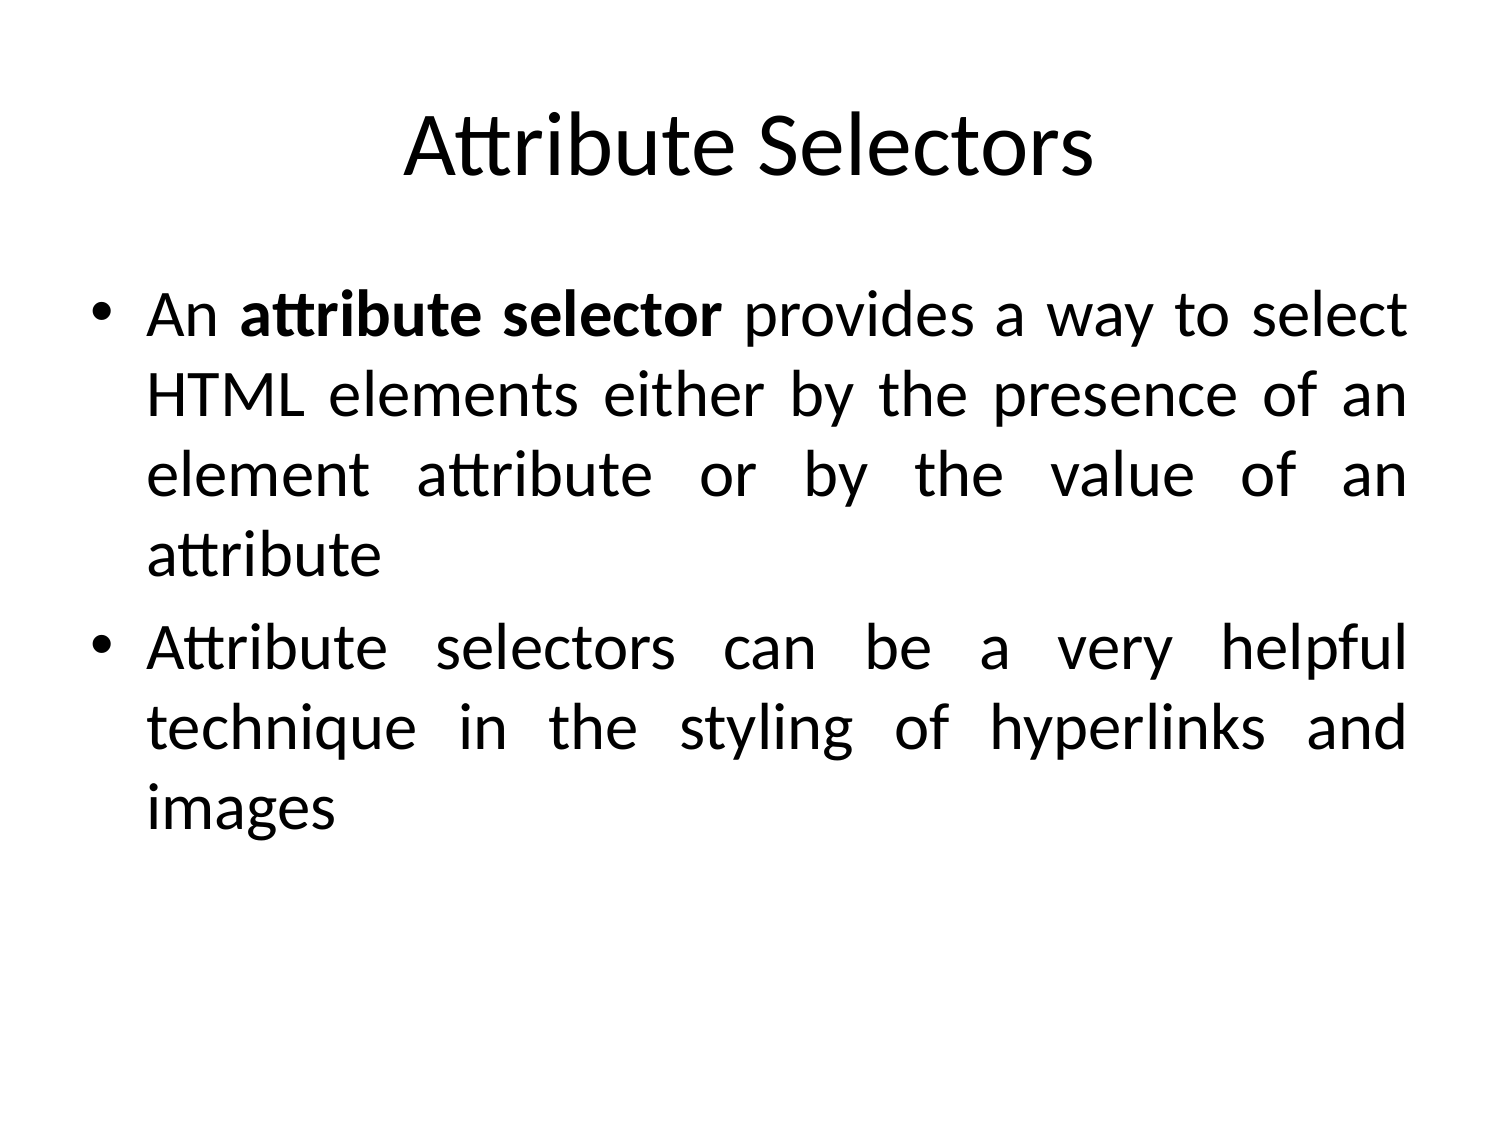

# Attribute Selectors
An attribute selector provides a way to select HTML elements either by the presence of an element attribute or by the value of an attribute
Attribute selectors can be a very helpful technique in the styling of hyperlinks and images